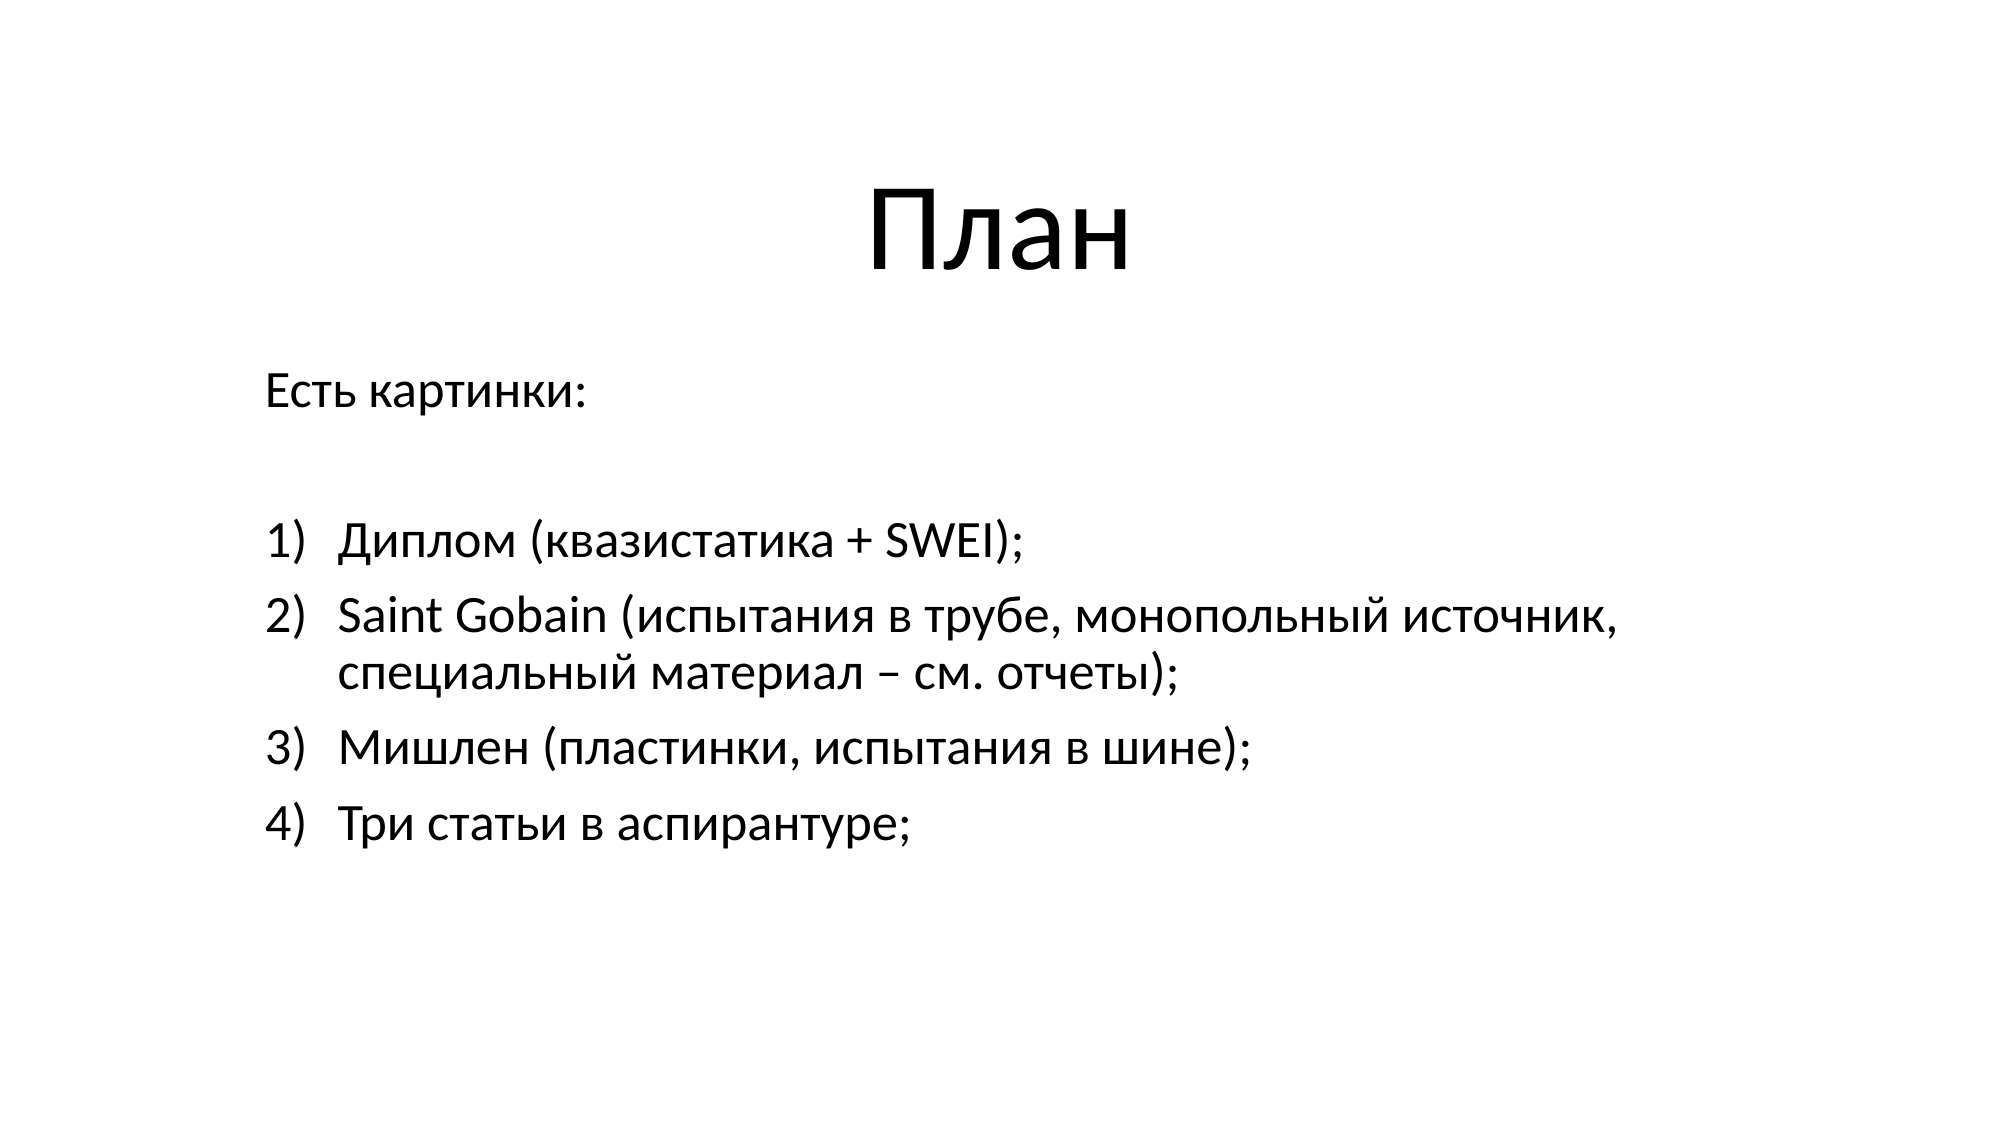

План
Есть картинки:

Диплом (квазистатика + SWEI);
Saint Gobain (испытания в трубе, монопольный источник, специальный материал – см. отчеты);
Мишлен (пластинки, испытания в шине);
Три статьи в аспирантуре;